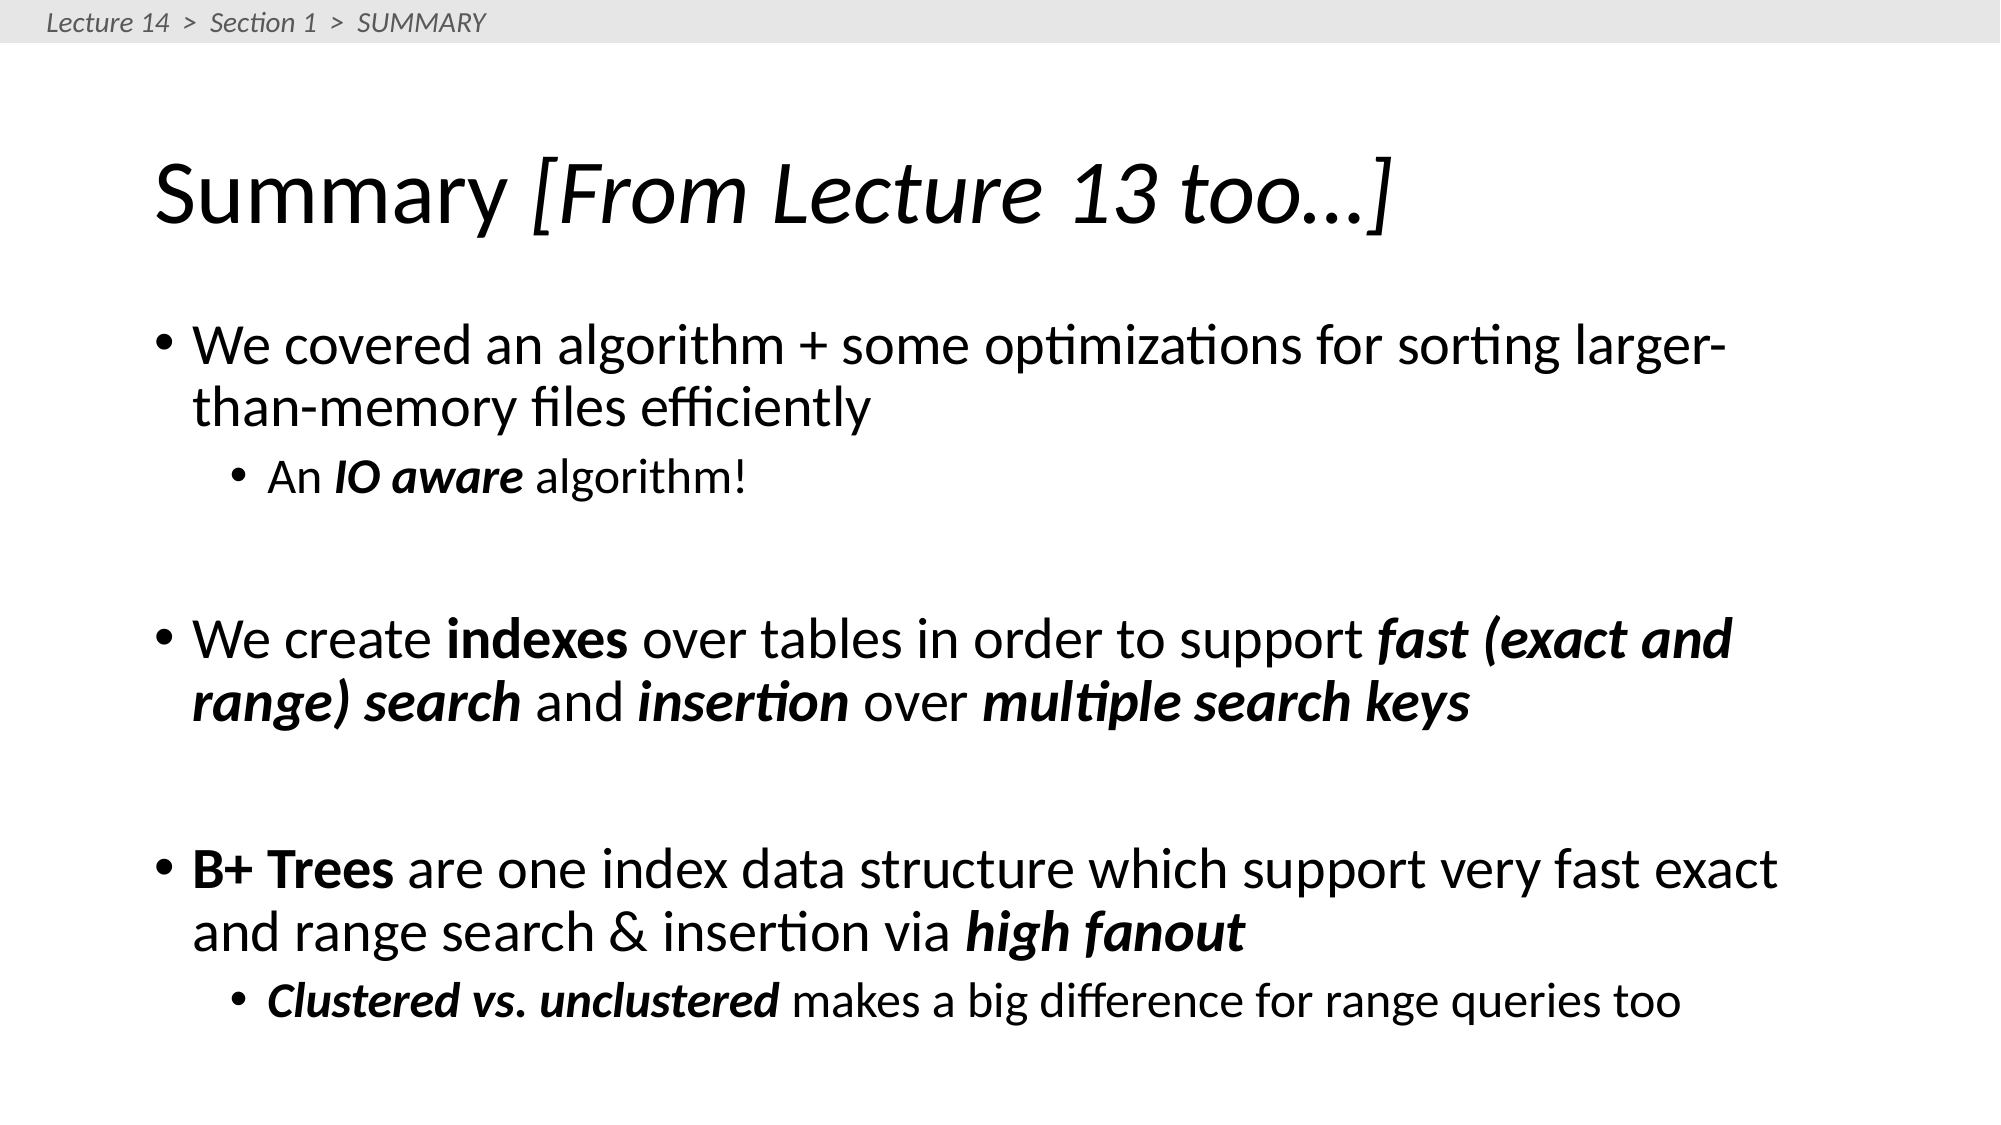

Lecture 14  >  Section 1  >  SUMMARY
# Summary [From Lecture 13 too…]
We covered an algorithm + some optimizations for sorting larger-than-memory files efficiently
An IO aware algorithm!

We create indexes over tables in order to support fast (exact and range) search and insertion over multiple search keys

B+ Trees are one index data structure which support very fast exact and range search & insertion via high fanout
Clustered vs. unclustered makes a big difference for range queries too